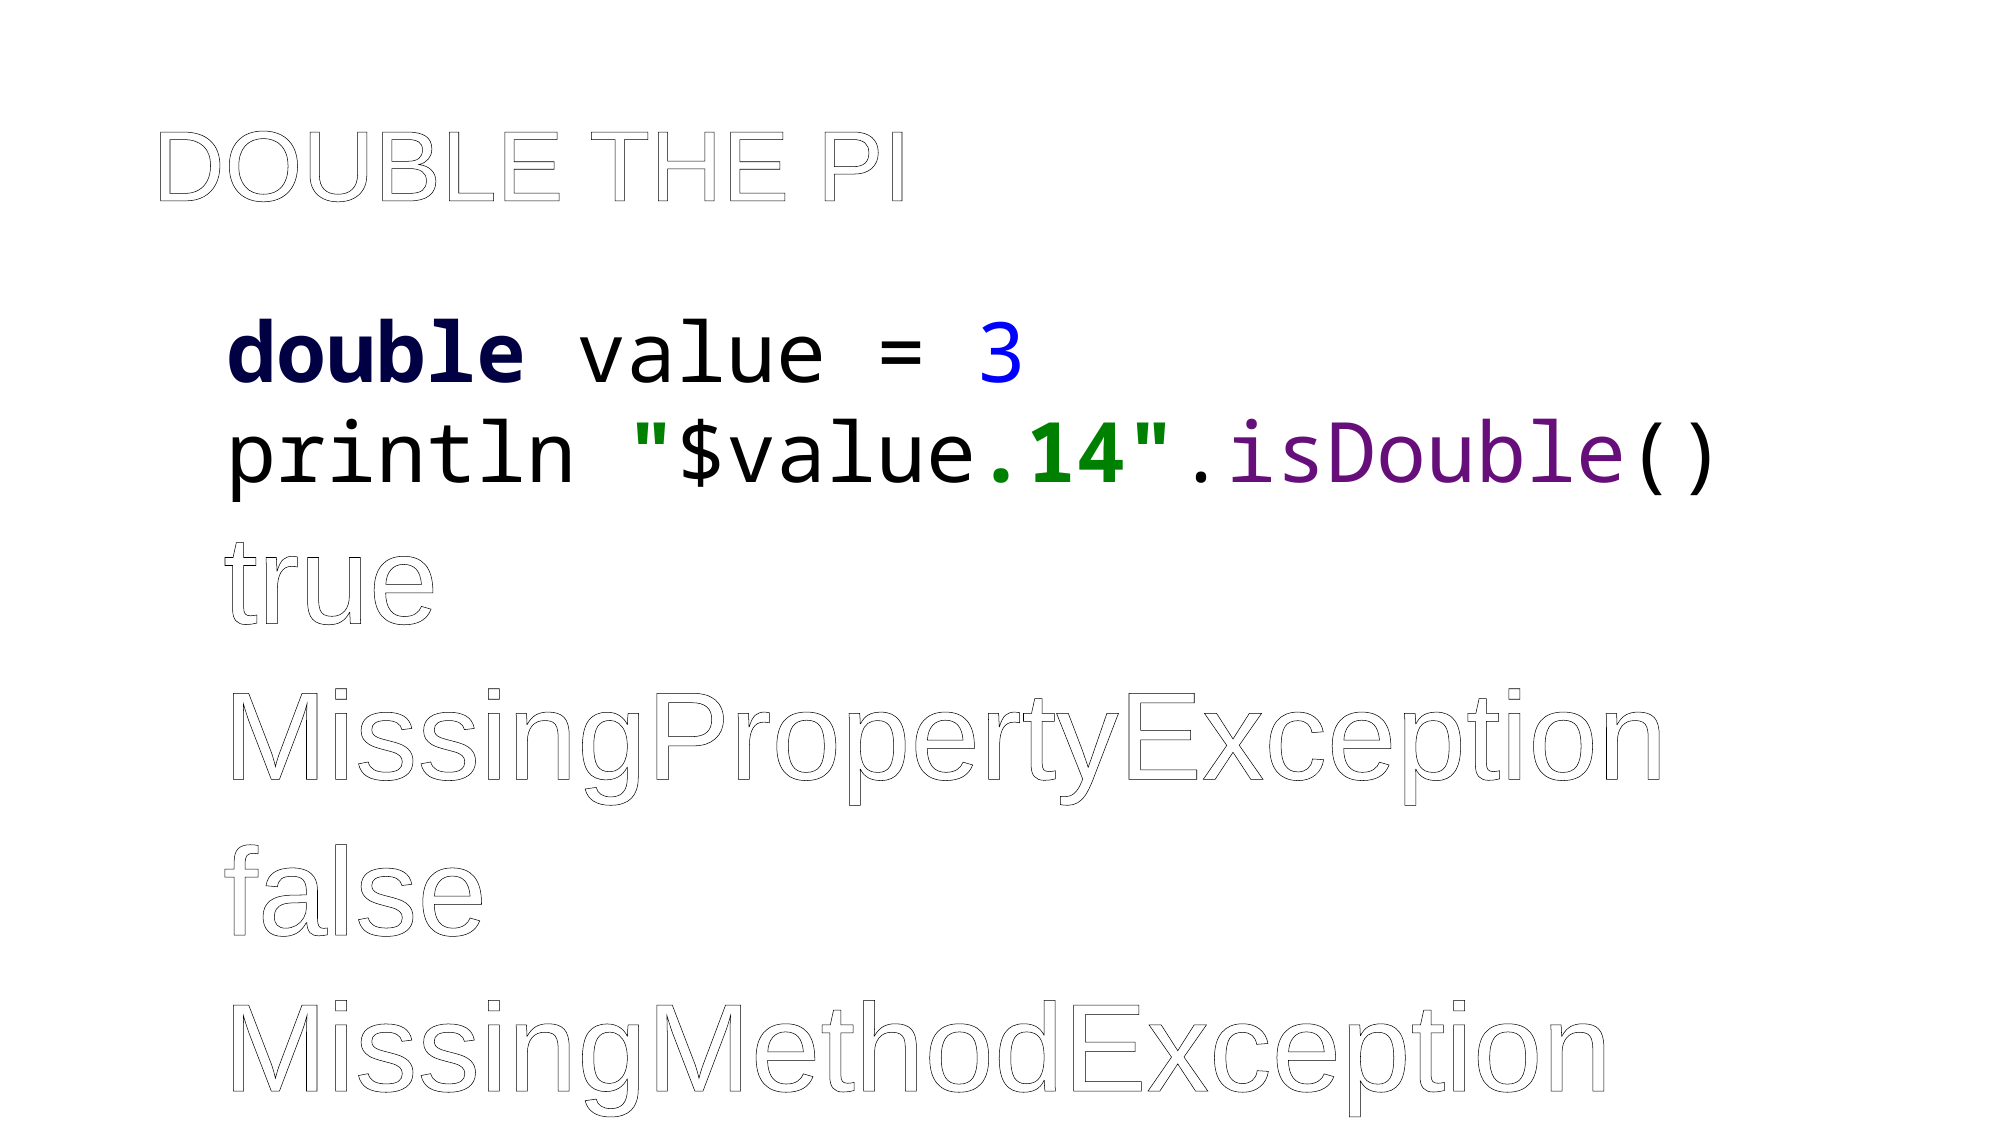

# Double the pi
double value = 3
println "$value.14".isDouble()
true
MissingPropertyException
false
MissingMethodException